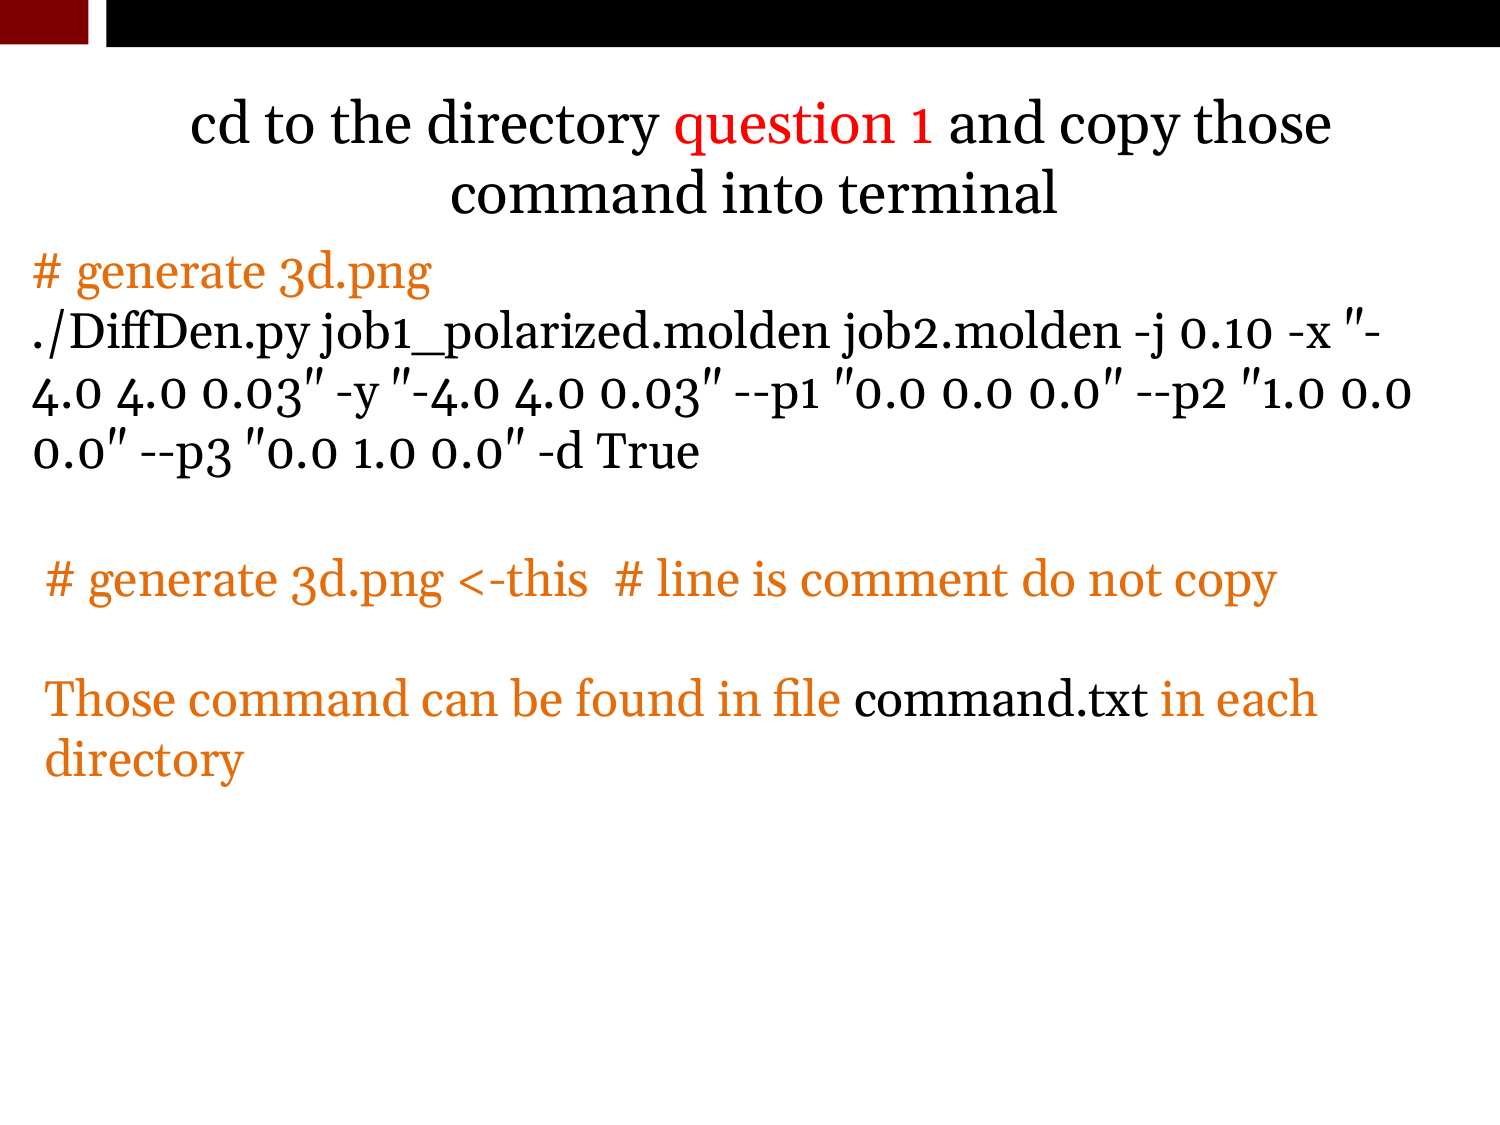

cd to the directory question 1 and copy those command into terminal
# generate 3d.png
./DiffDen.py job1_polarized.molden job2.molden -j 0.10 -x "-4.0 4.0 0.03" -y "-4.0 4.0 0.03" --p1 "0.0 0.0 0.0" --p2 "1.0 0.0 0.0" --p3 "0.0 1.0 0.0" -d True

# generate 3d.png <-this  # line is comment do not copy

Those command can be found in file command.txt in each directory